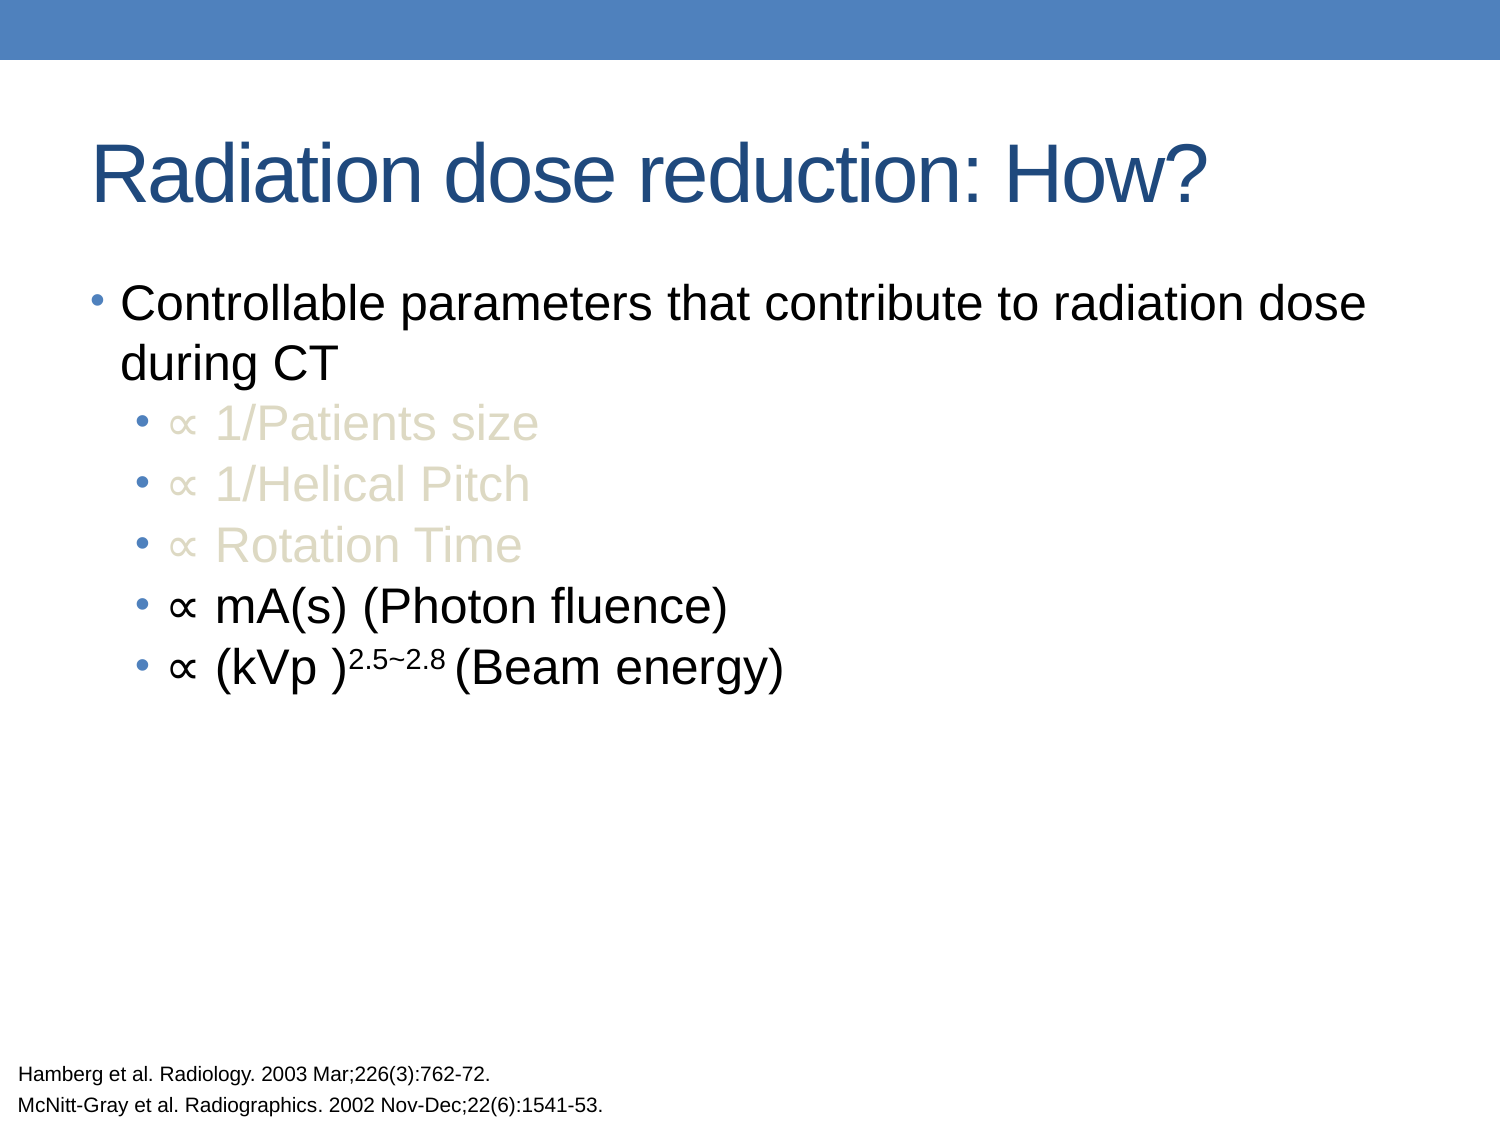

# Radiation dose reduction: How?
Controllable parameters that contribute to radiation dose during CT
∝ 1/Patients size
∝ 1/Helical Pitch
∝ Rotation Time
∝ mA(s) (Photon fluence)
∝ (kVp )2.5~2.8 (Beam energy)

Hamberg et al. Radiology. 2003 Mar;226(3):762-72.
McNitt-Gray et al. Radiographics. 2002 Nov-Dec;22(6):1541-53.